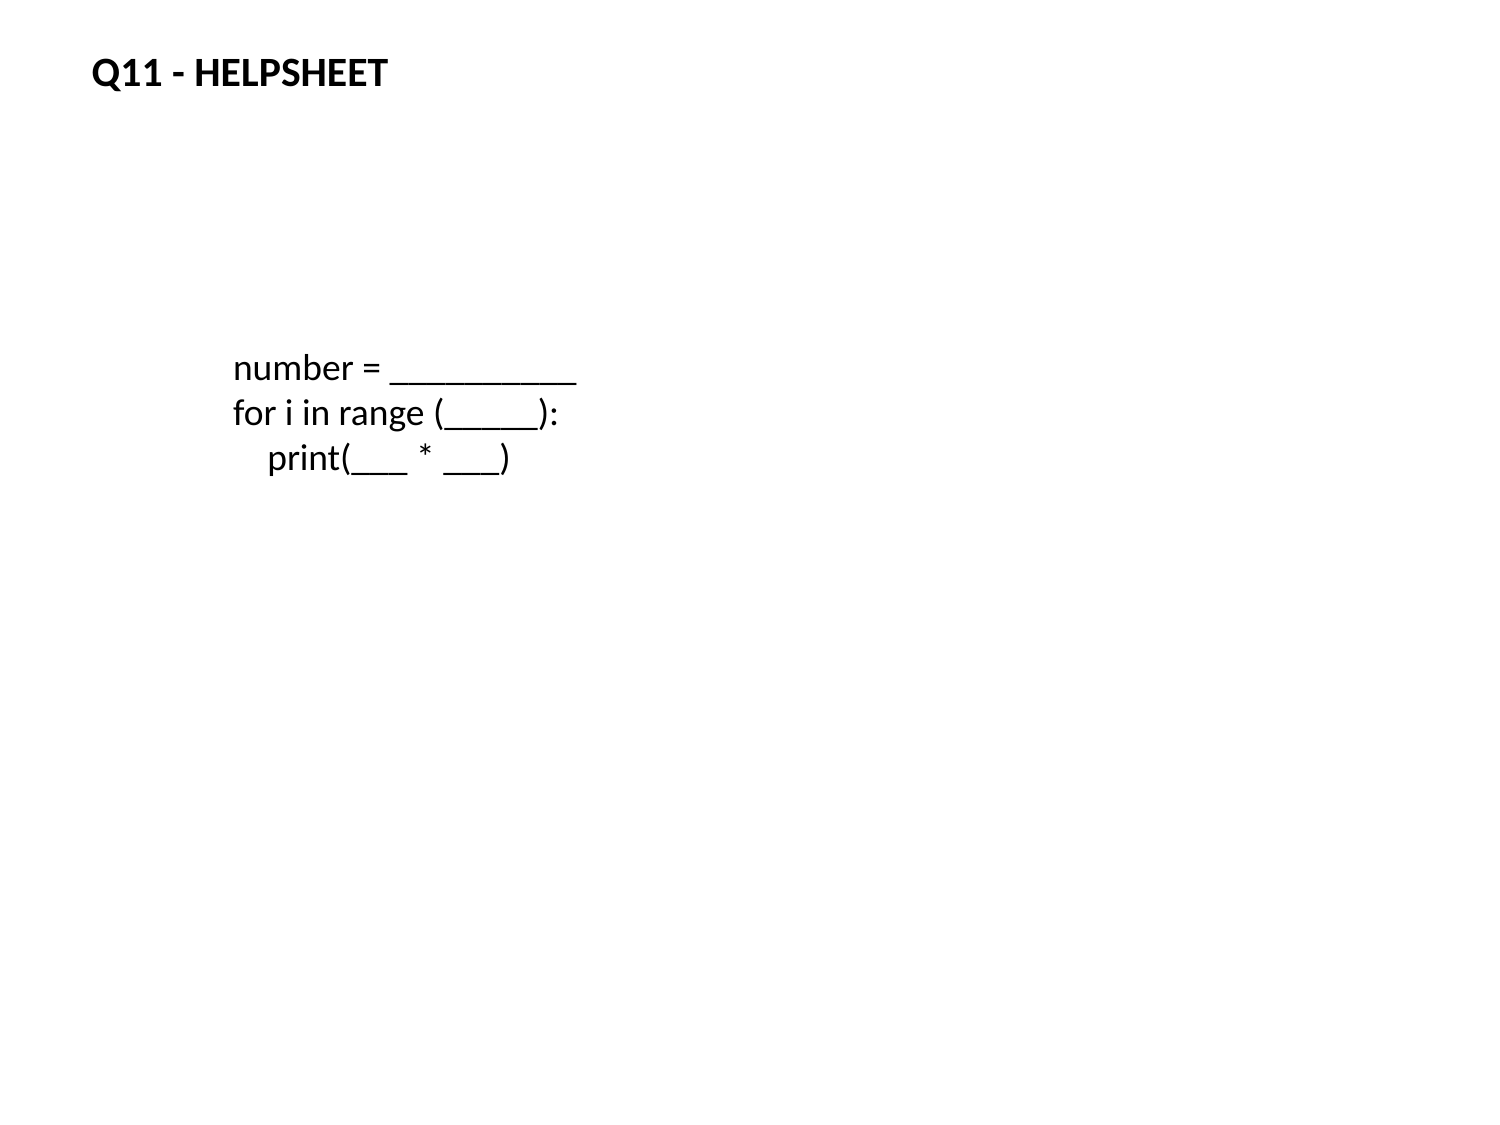

Q11 - HELPSHEET
number = __________
for i in range (_____):
    print(___ * ___)